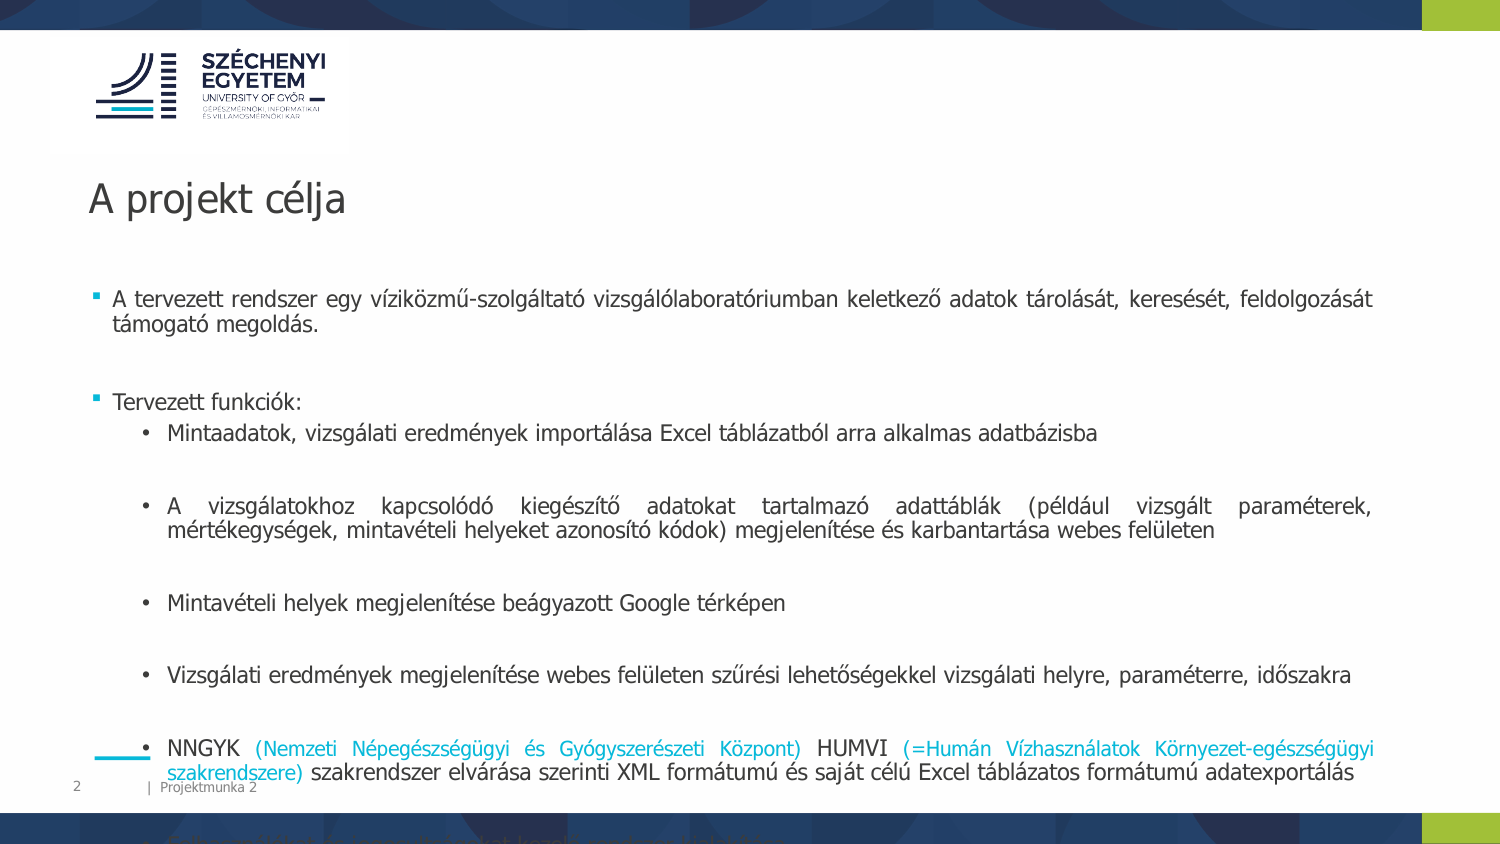

A projekt célja
A tervezett rendszer egy víziközmű-szolgáltató vizsgálólaboratóriumban keletkező adatok tárolását, keresését, feldolgozását támogató megoldás.

Tervezett funkciók:
Mintaadatok, vizsgálati eredmények importálása Excel táblázatból arra alkalmas adatbázisba

A vizsgálatokhoz kapcsolódó kiegészítő adatokat tartalmazó adattáblák (például vizsgált paraméterek, mértékegységek, mintavételi helyeket azonosító kódok) megjelenítése és karbantartása webes felületen

Mintavételi helyek megjelenítése beágyazott Google térképen

Vizsgálati eredmények megjelenítése webes felületen szűrési lehetőségekkel vizsgálati helyre, paraméterre, időszakra

NNGYK (Nemzeti Népegészségügyi és Gyógyszerészeti Központ) HUMVI (=Humán Vízhasználatok Környezet-egészségügyi szakrendszere) szakrendszer elvárása szerinti XML formátumú és saját célú Excel táblázatos formátumú adatexportálás

Felhasználókat és jogosultságokat kezelő rendszer kialakítása.